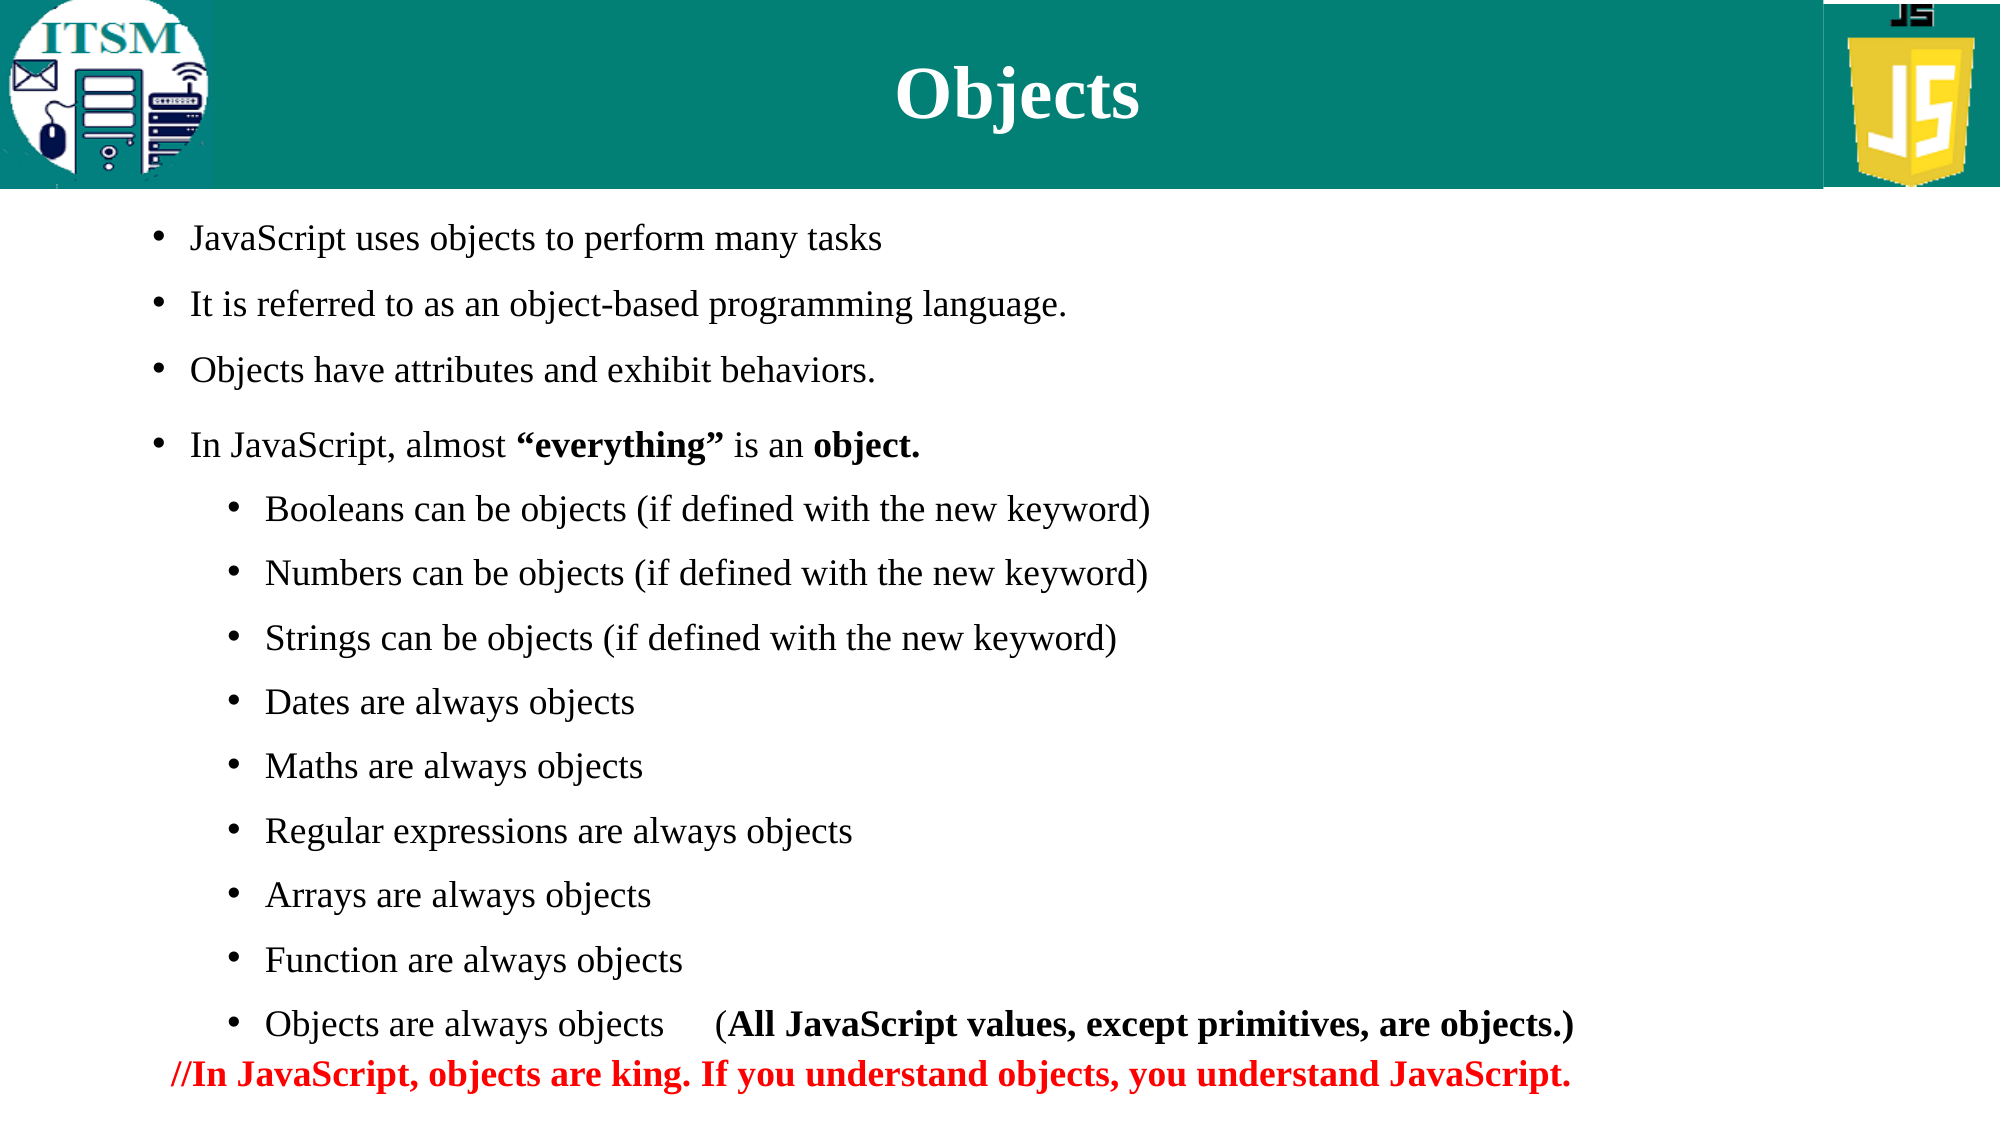

# Objects
JavaScript uses objects to perform many tasks
It is referred to as an object-based programming language.
Objects have attributes and exhibit behaviors.
In JavaScript, almost “everything” is an object.
Booleans can be objects (if defined with the new keyword)
Numbers can be objects (if defined with the new keyword)
Strings can be objects (if defined with the new keyword)
Dates are always objects
Maths are always objects
Regular expressions are always objects
Arrays are always objects
Function are always objects
Objects are always objects  	(All JavaScript values, except primitives, are objects.)
//In JavaScript, objects are king. If you understand objects, you understand JavaScript.